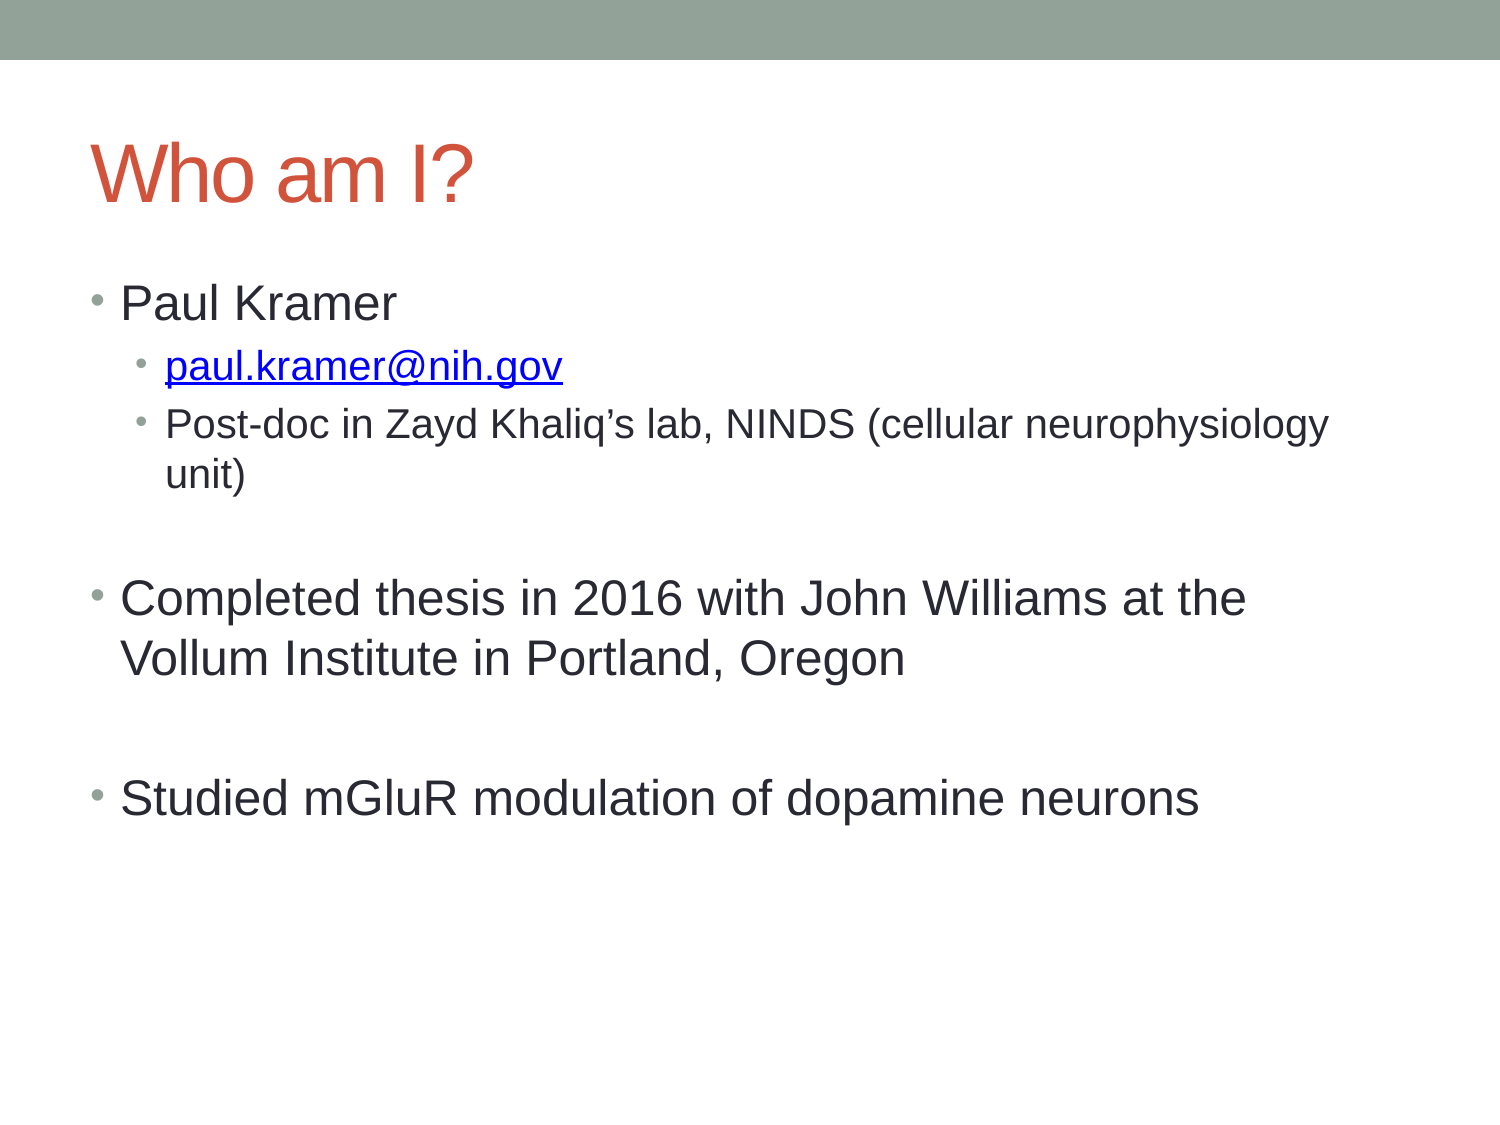

# Who am I?
Paul Kramer
paul.kramer@nih.gov
Post-doc in Zayd Khaliq’s lab, NINDS (cellular neurophysiology unit)

Completed thesis in 2016 with John Williams at the Vollum Institute in Portland, Oregon

Studied mGluR modulation of dopamine neurons